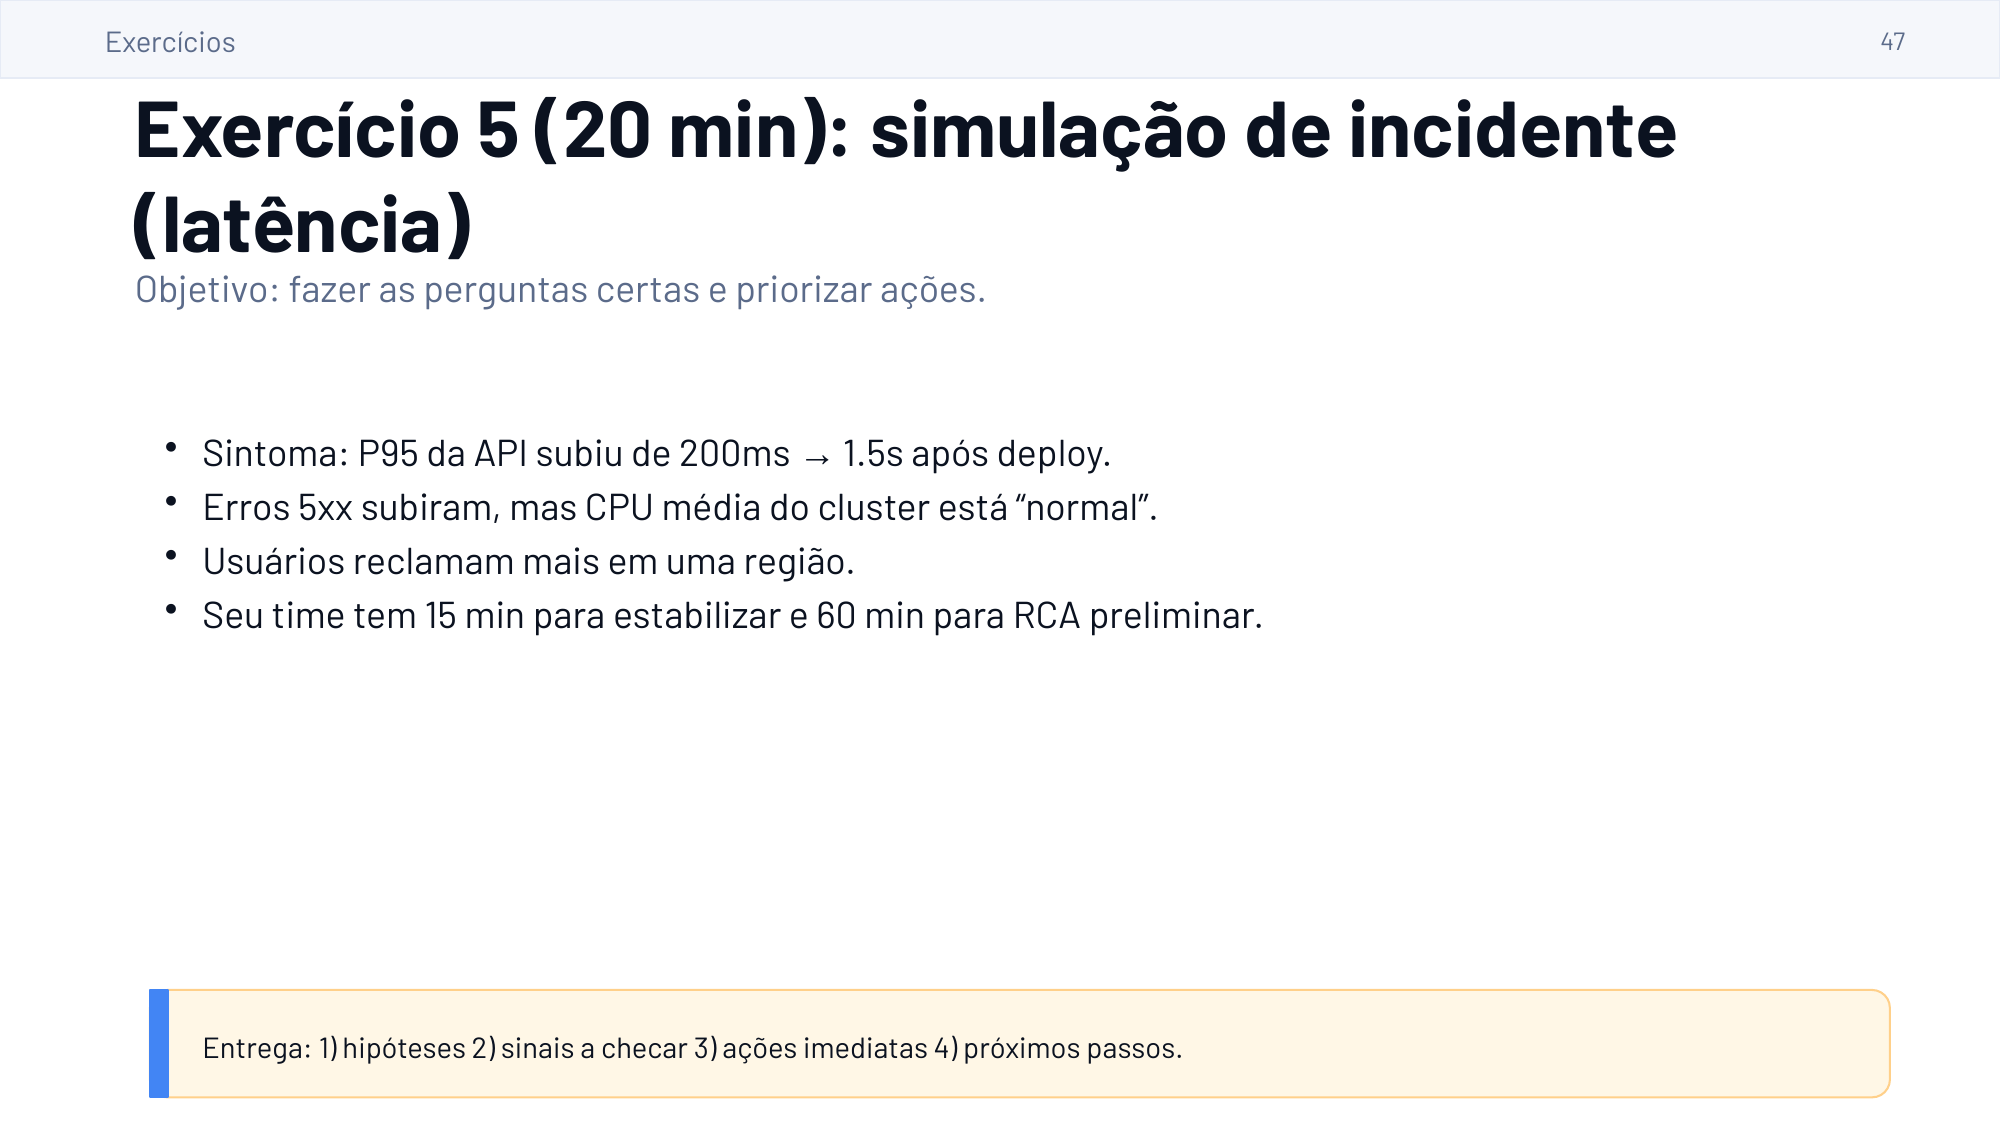

Exercícios
47
Exercício 5 (20 min): simulação de incidente (latência)
Objetivo: fazer as perguntas certas e priorizar ações.
Sintoma: P95 da API subiu de 200ms → 1.5s após deploy.
Erros 5xx subiram, mas CPU média do cluster está “normal”.
Usuários reclamam mais em uma região.
Seu time tem 15 min para estabilizar e 60 min para RCA preliminar.

Entrega: 1) hipóteses 2) sinais a checar 3) ações imediatas 4) próximos passos.